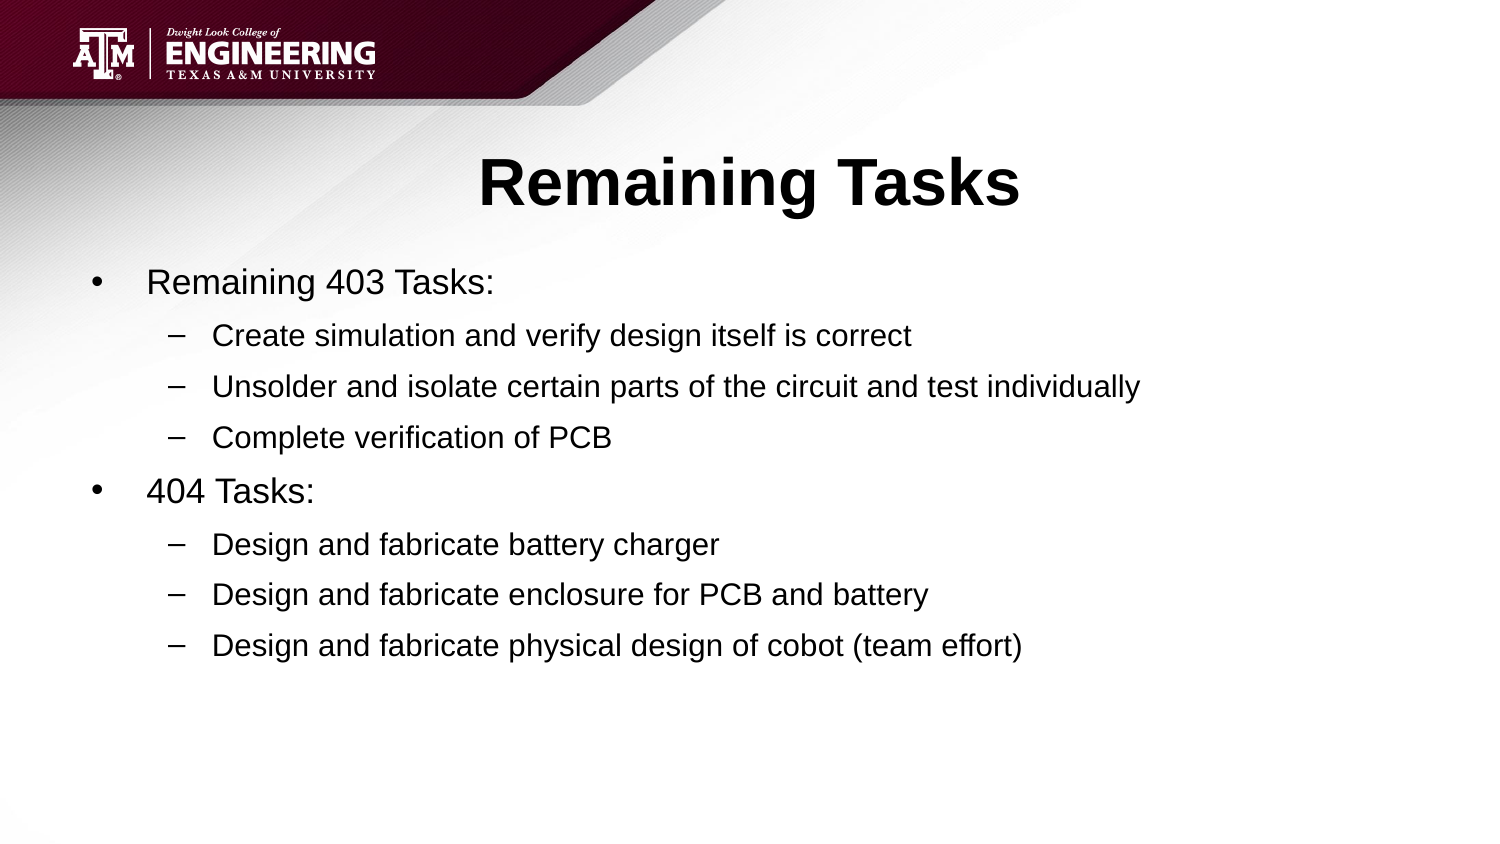

# Remaining Tasks
Remaining 403 Tasks:
Create simulation and verify design itself is correct
Unsolder and isolate certain parts of the circuit and test individually
Complete verification of PCB
404 Tasks:
Design and fabricate battery charger
Design and fabricate enclosure for PCB and battery
Design and fabricate physical design of cobot (team effort)